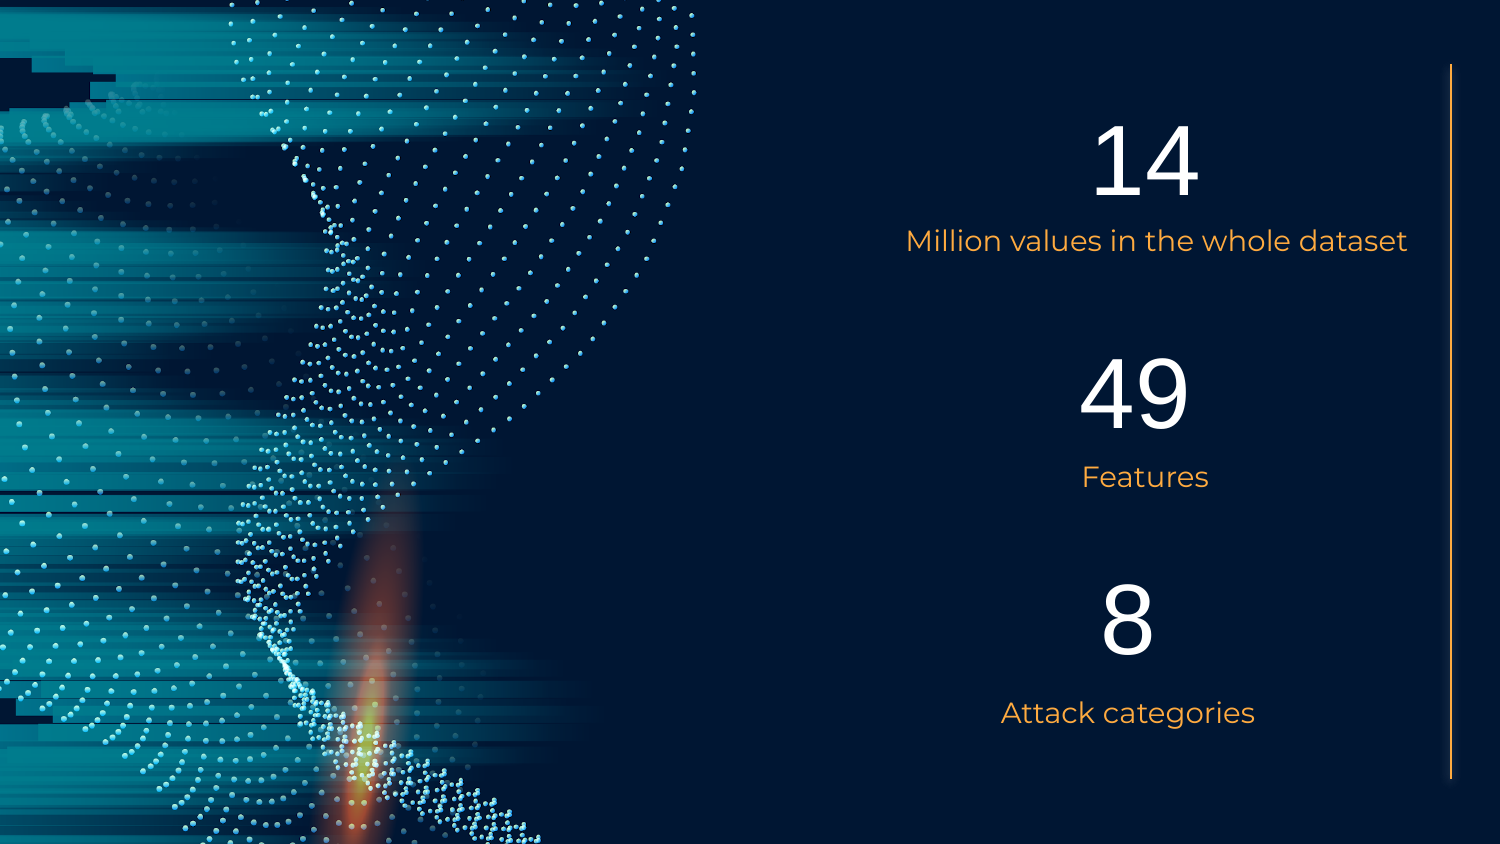

# 14
Million values in the whole dataset
49
Features
8
Attack categories